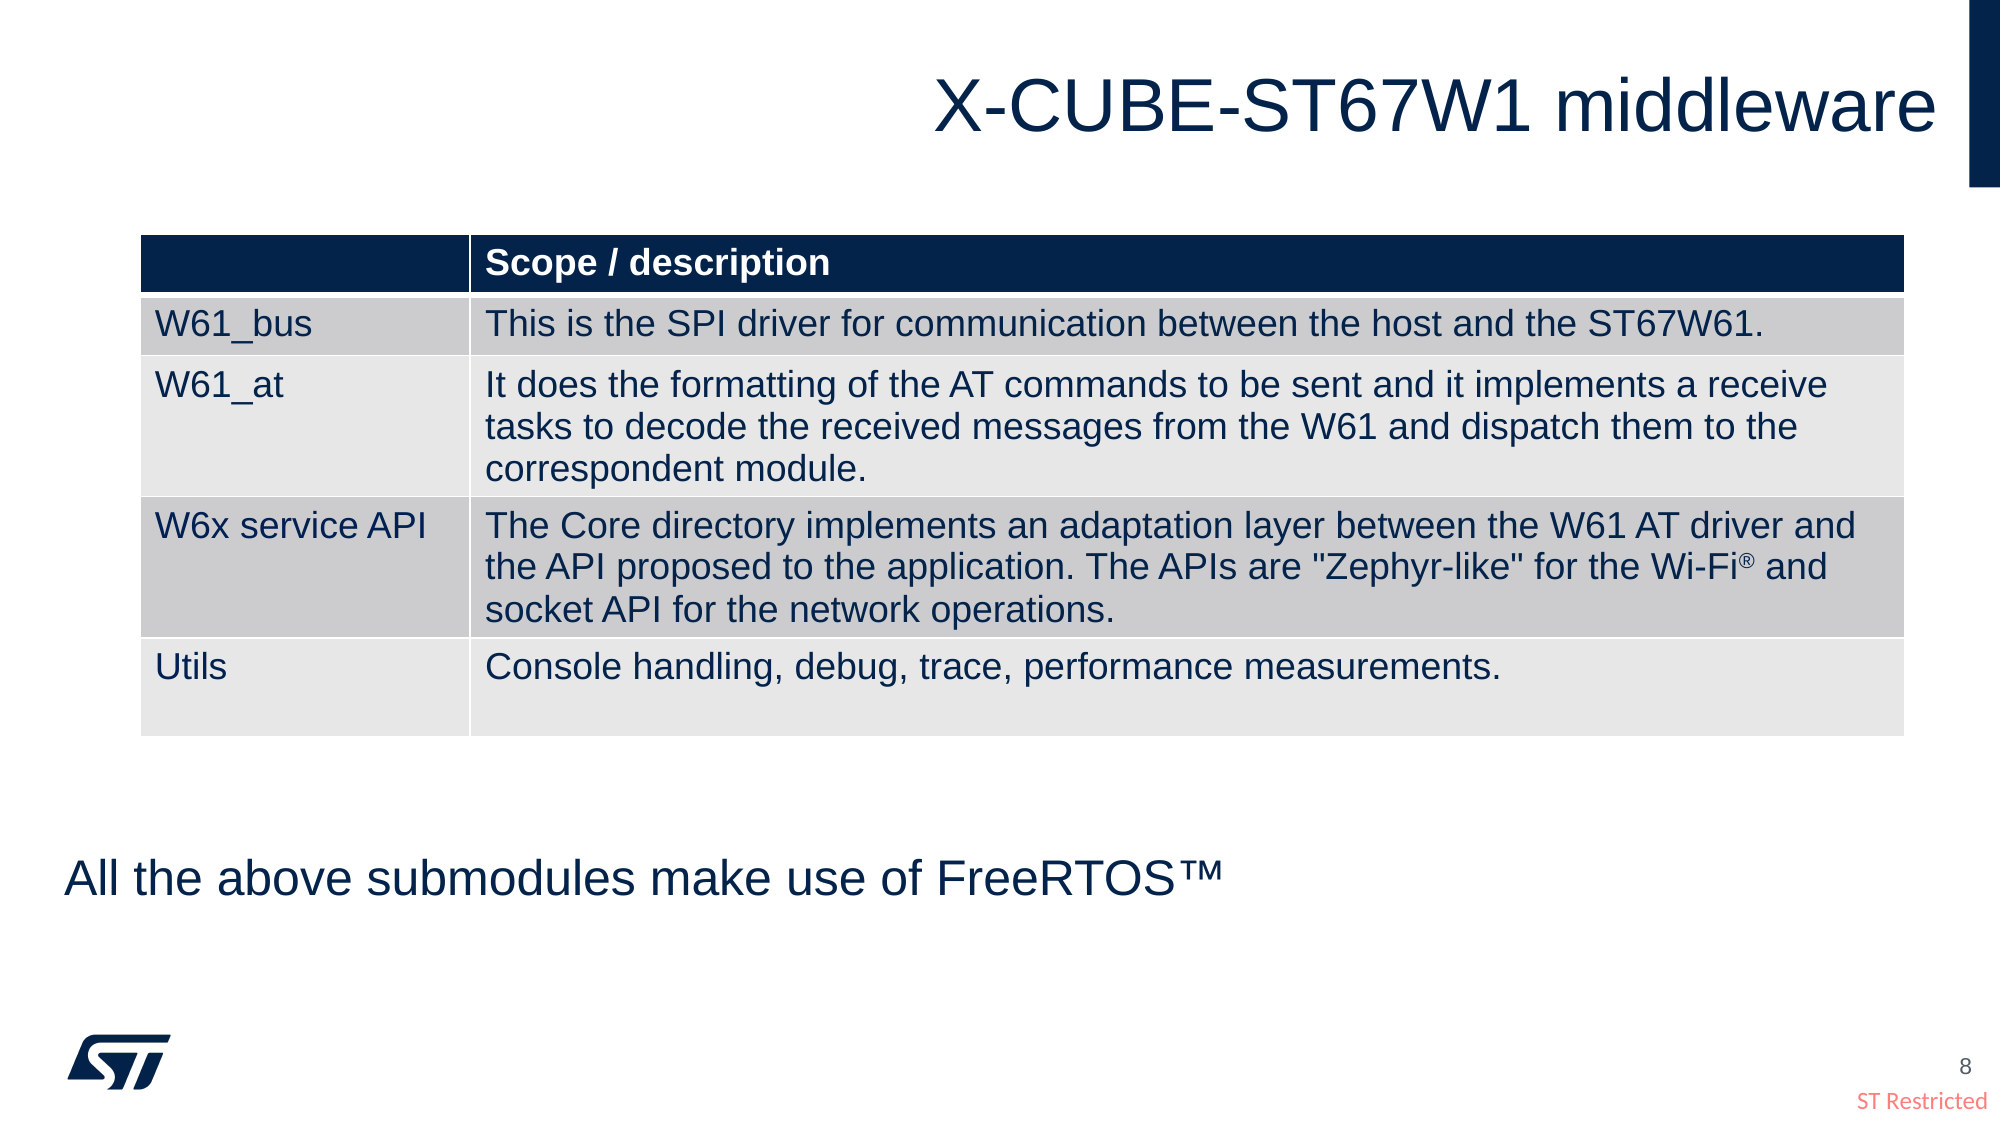

# X-CUBE-ST67W1 middleware
|  | Scope / description |
| --- | --- |
| W61\_bus | This is the SPI driver for communication between the host and the ST67W61. |
| W61\_at | It does the formatting of the AT commands to be sent and it implements a receive tasks to decode the received messages from the W61 and dispatch them to the correspondent module. |
| W6x service API | The Core directory implements an adaptation layer between the W61 AT driver and the API proposed to the application. The APIs are "Zephyr-like" for the Wi-Fi® and socket API for the network operations. |
| Utils | Console handling, debug, trace, performance measurements. |

All the above submodules make use of FreeRTOS™
8